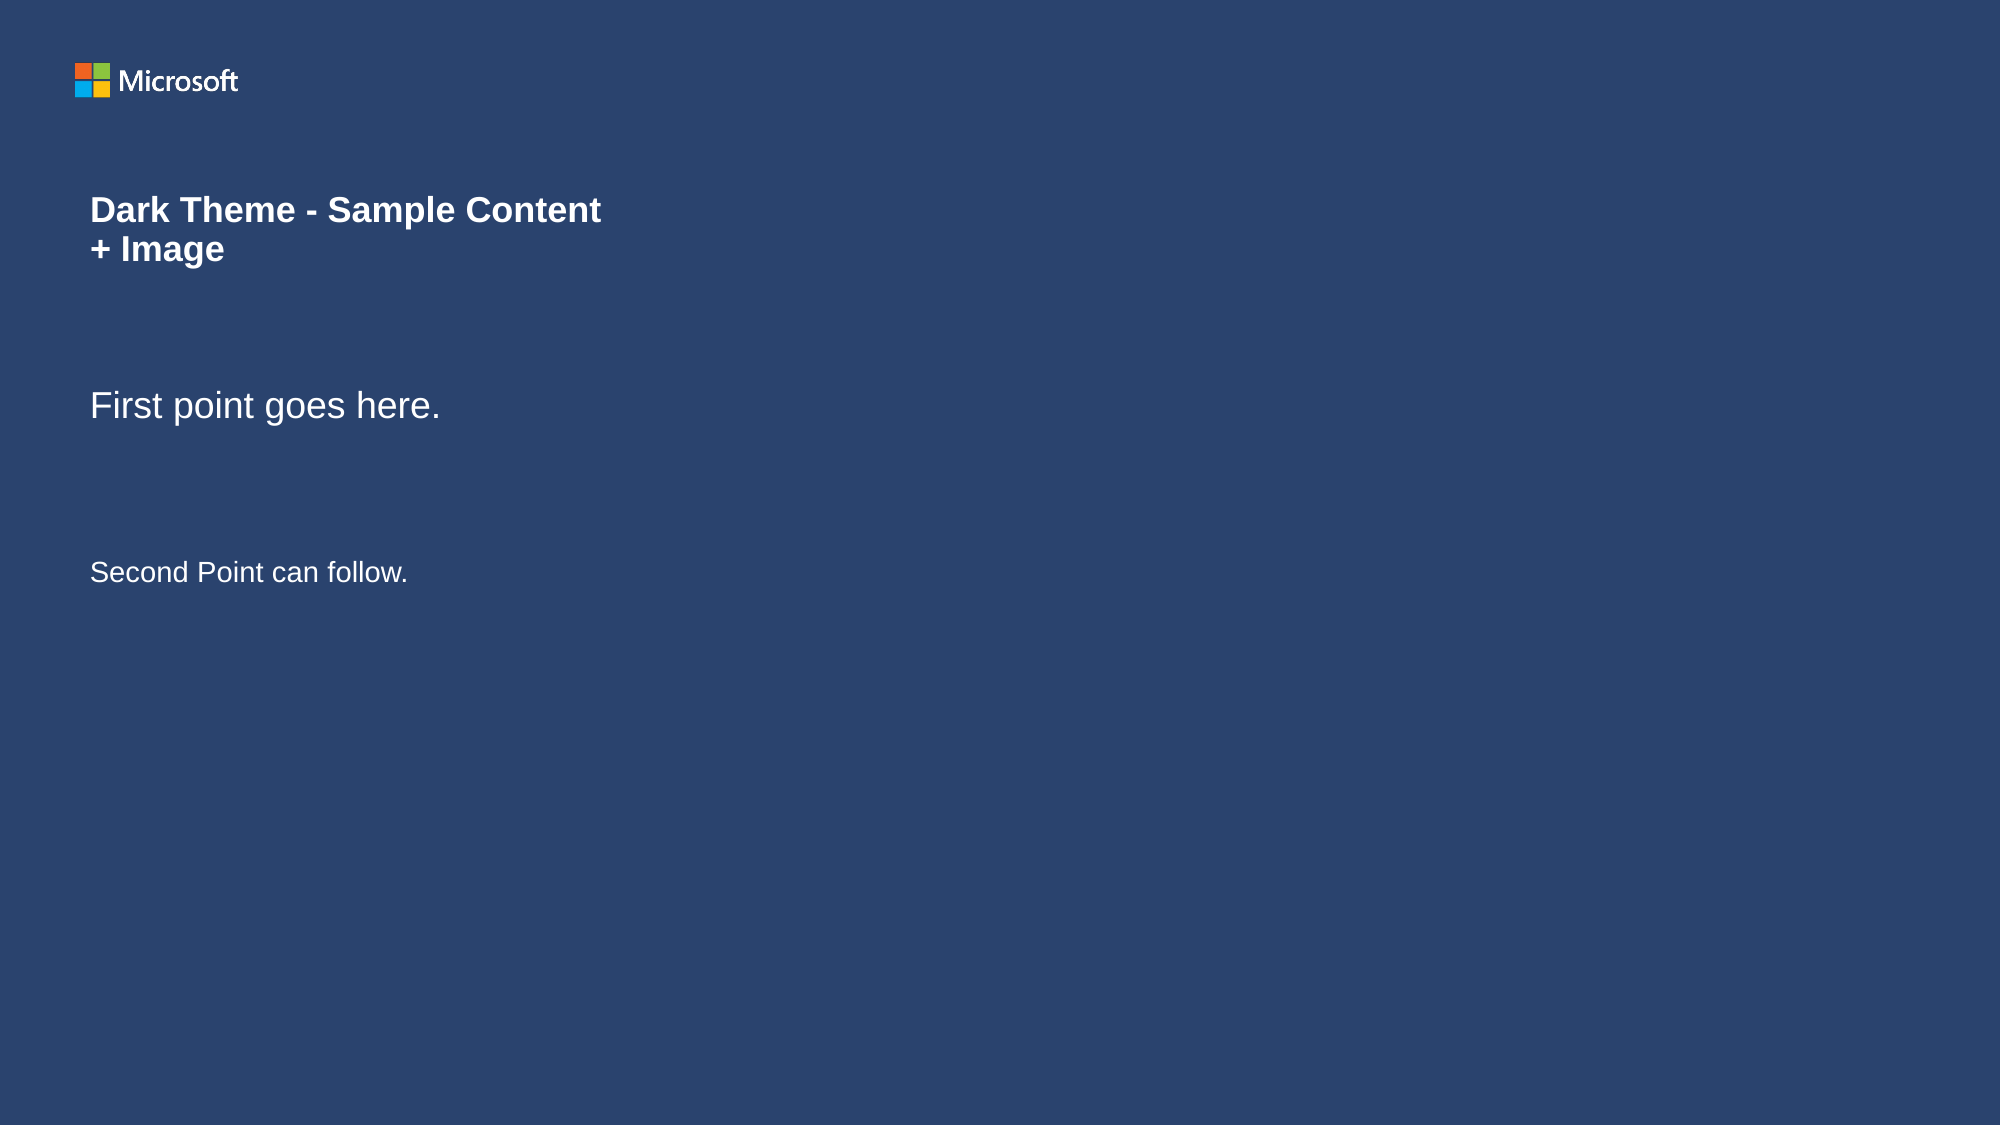

# Dark Theme - Sample Content + Image
First point goes here.

Second Point can follow.